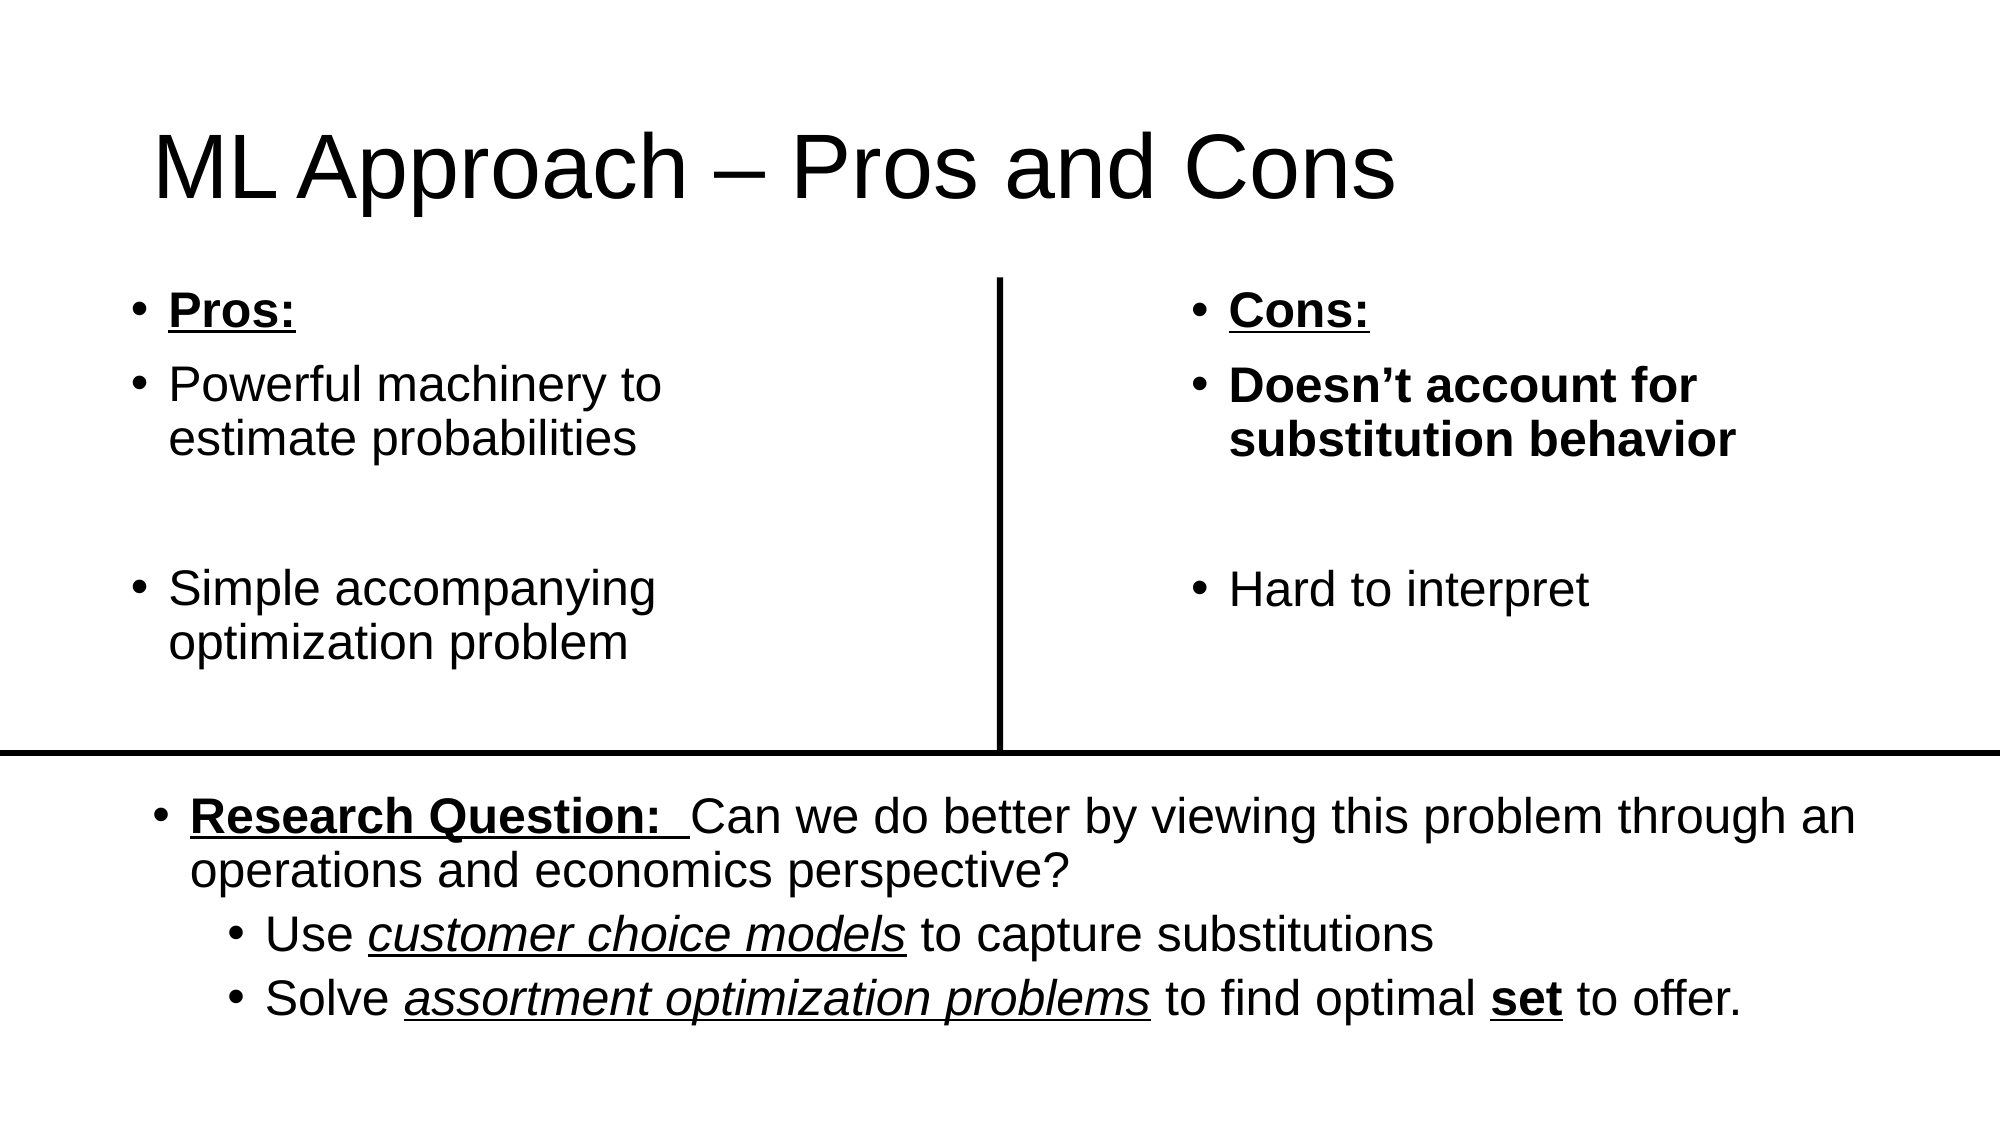

# ML Approach – Pros and Cons
Pros:
Powerful machinery to estimate probabilities

Simple accompanying optimization problem
Cons:
Doesn’t account for substitution behavior

Hard to interpret
Research Question:  Can we do better by viewing this problem through an operations and economics perspective?
Use customer choice models to capture substitutions
Solve assortment optimization problems to find optimal set to offer.